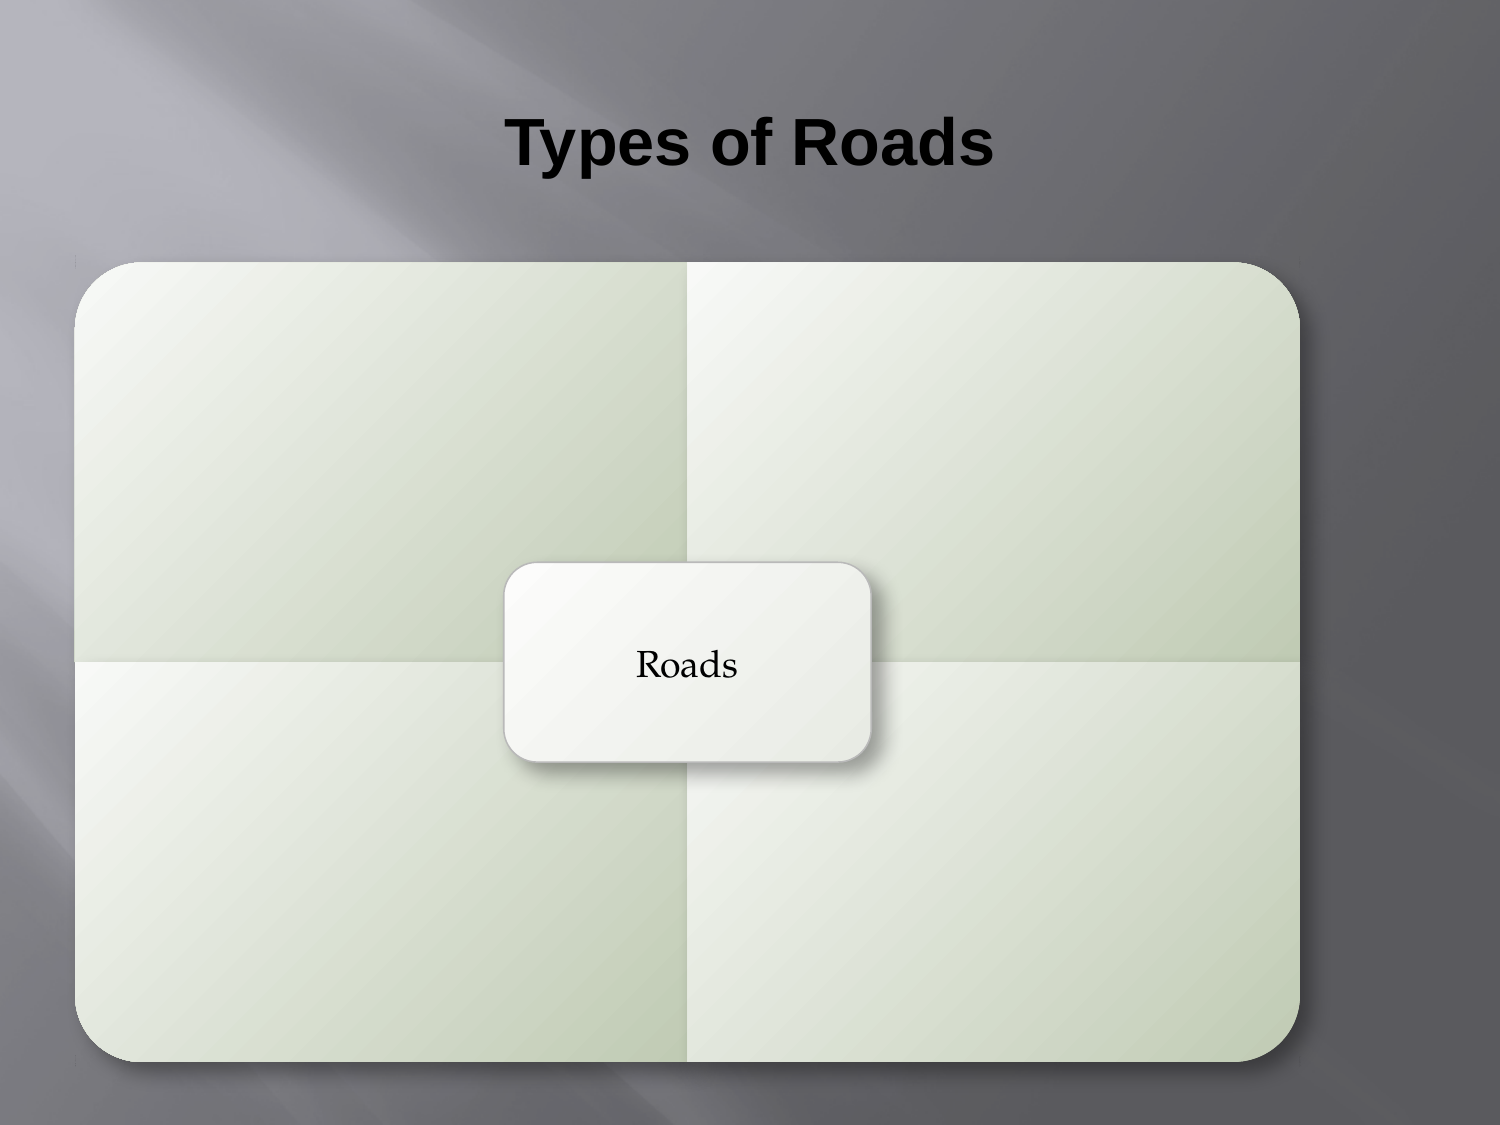

# Types of Roads
Roads
State Highways
District Roads
Village Roads